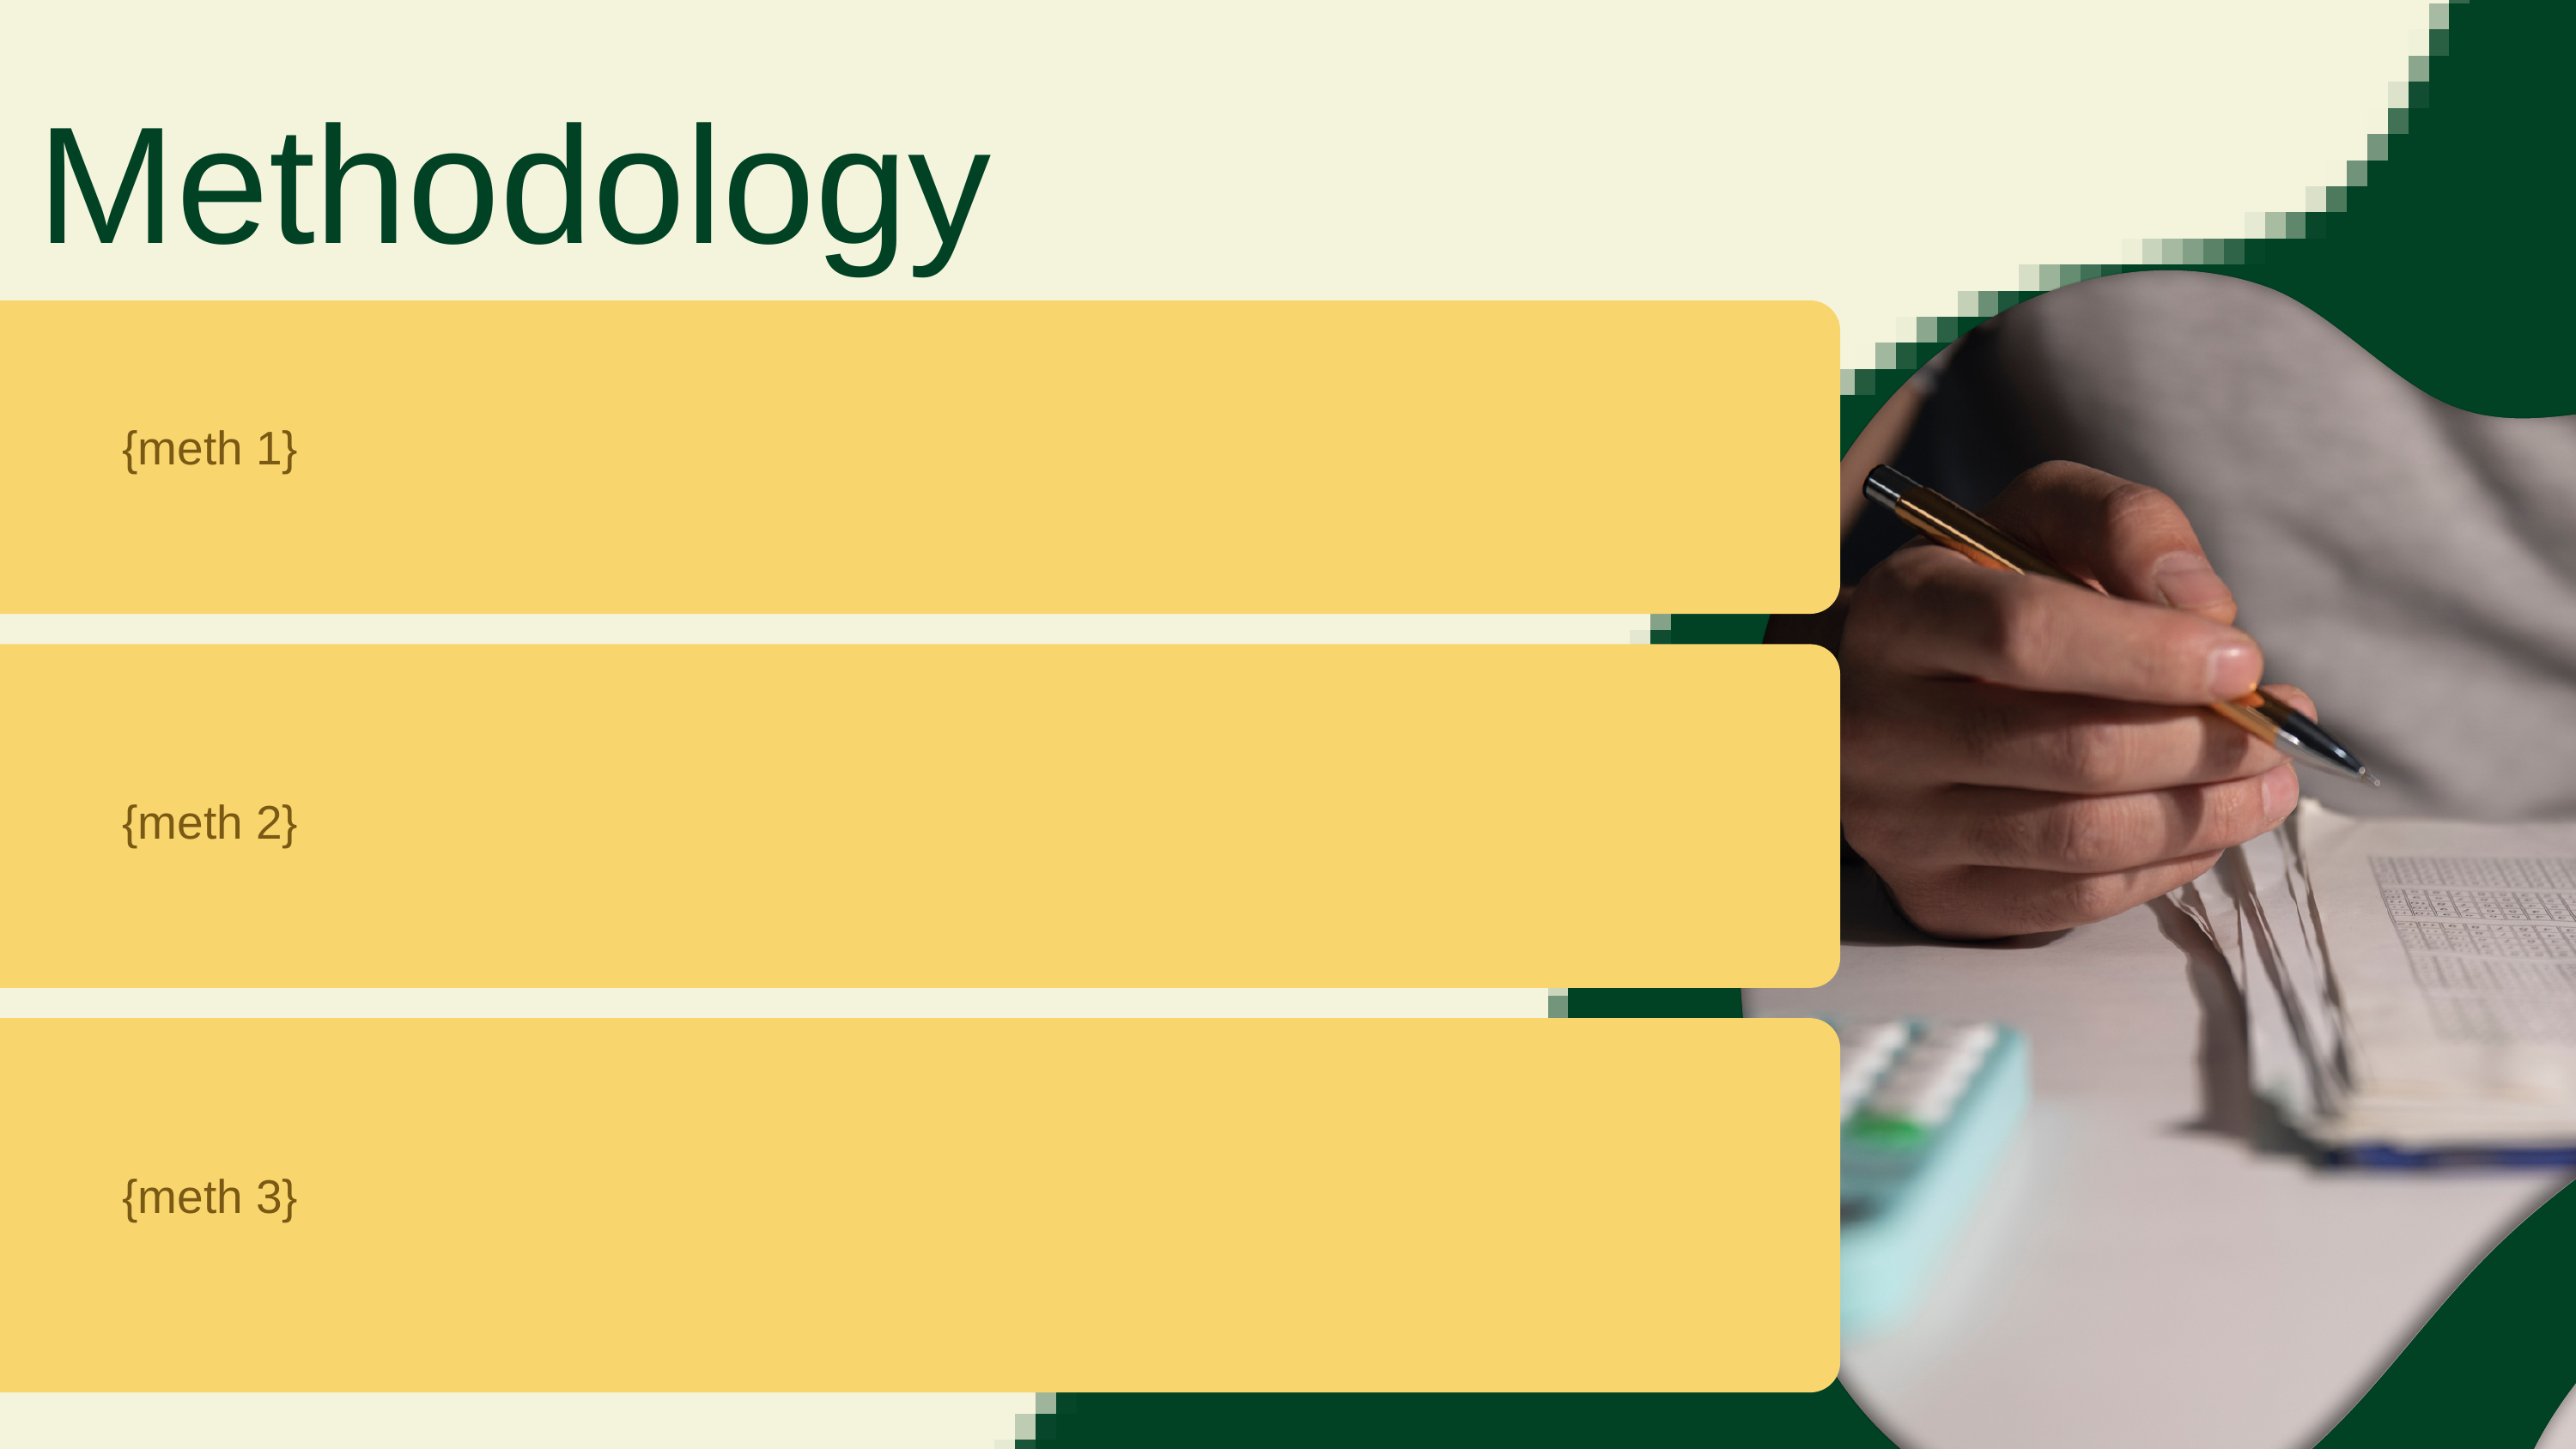

Methodology

{meth 1}

{meth 2}

{meth 3}